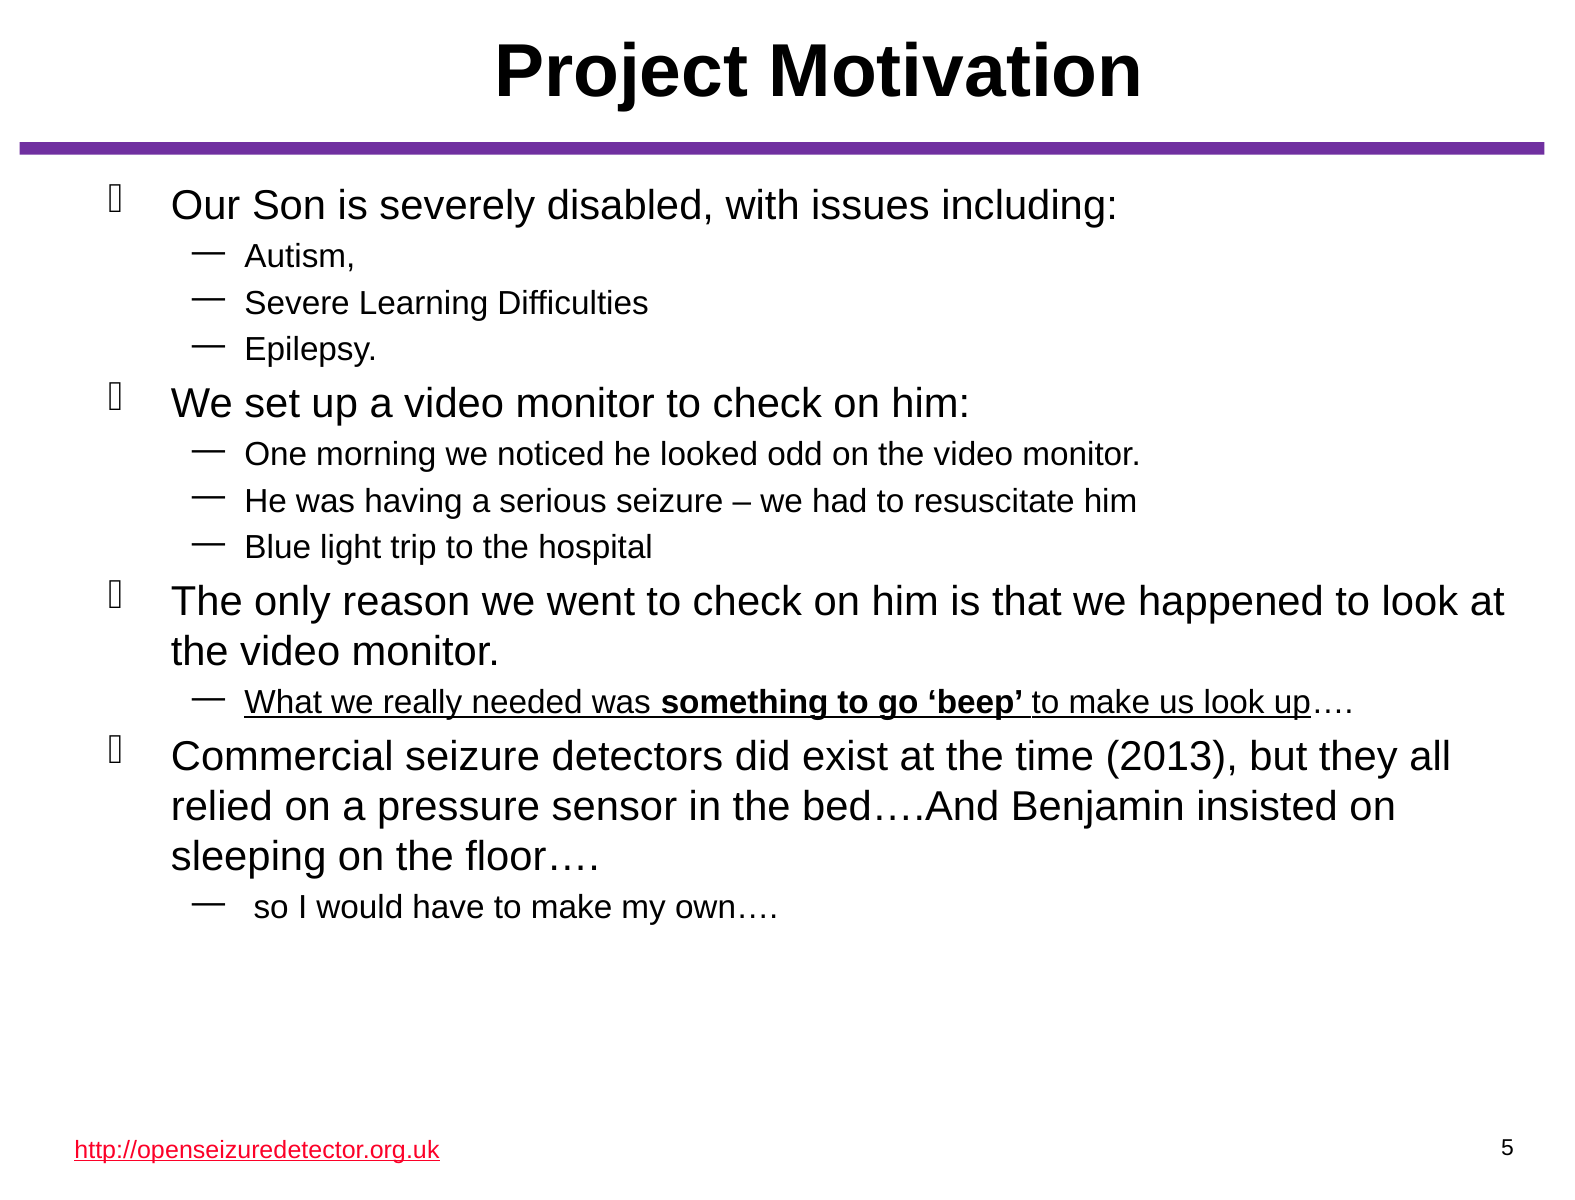

# Project Motivation
Our Son is severely disabled, with issues including:
Autism,
Severe Learning Difficulties
Epilepsy.
We set up a video monitor to check on him:
One morning we noticed he looked odd on the video monitor.
He was having a serious seizure – we had to resuscitate him
Blue light trip to the hospital
The only reason we went to check on him is that we happened to look at the video monitor.
What we really needed was something to go ‘beep’ to make us look up….
Commercial seizure detectors did exist at the time (2013), but they all relied on a pressure sensor in the bed….And Benjamin insisted on sleeping on the floor….
 so I would have to make my own….
5